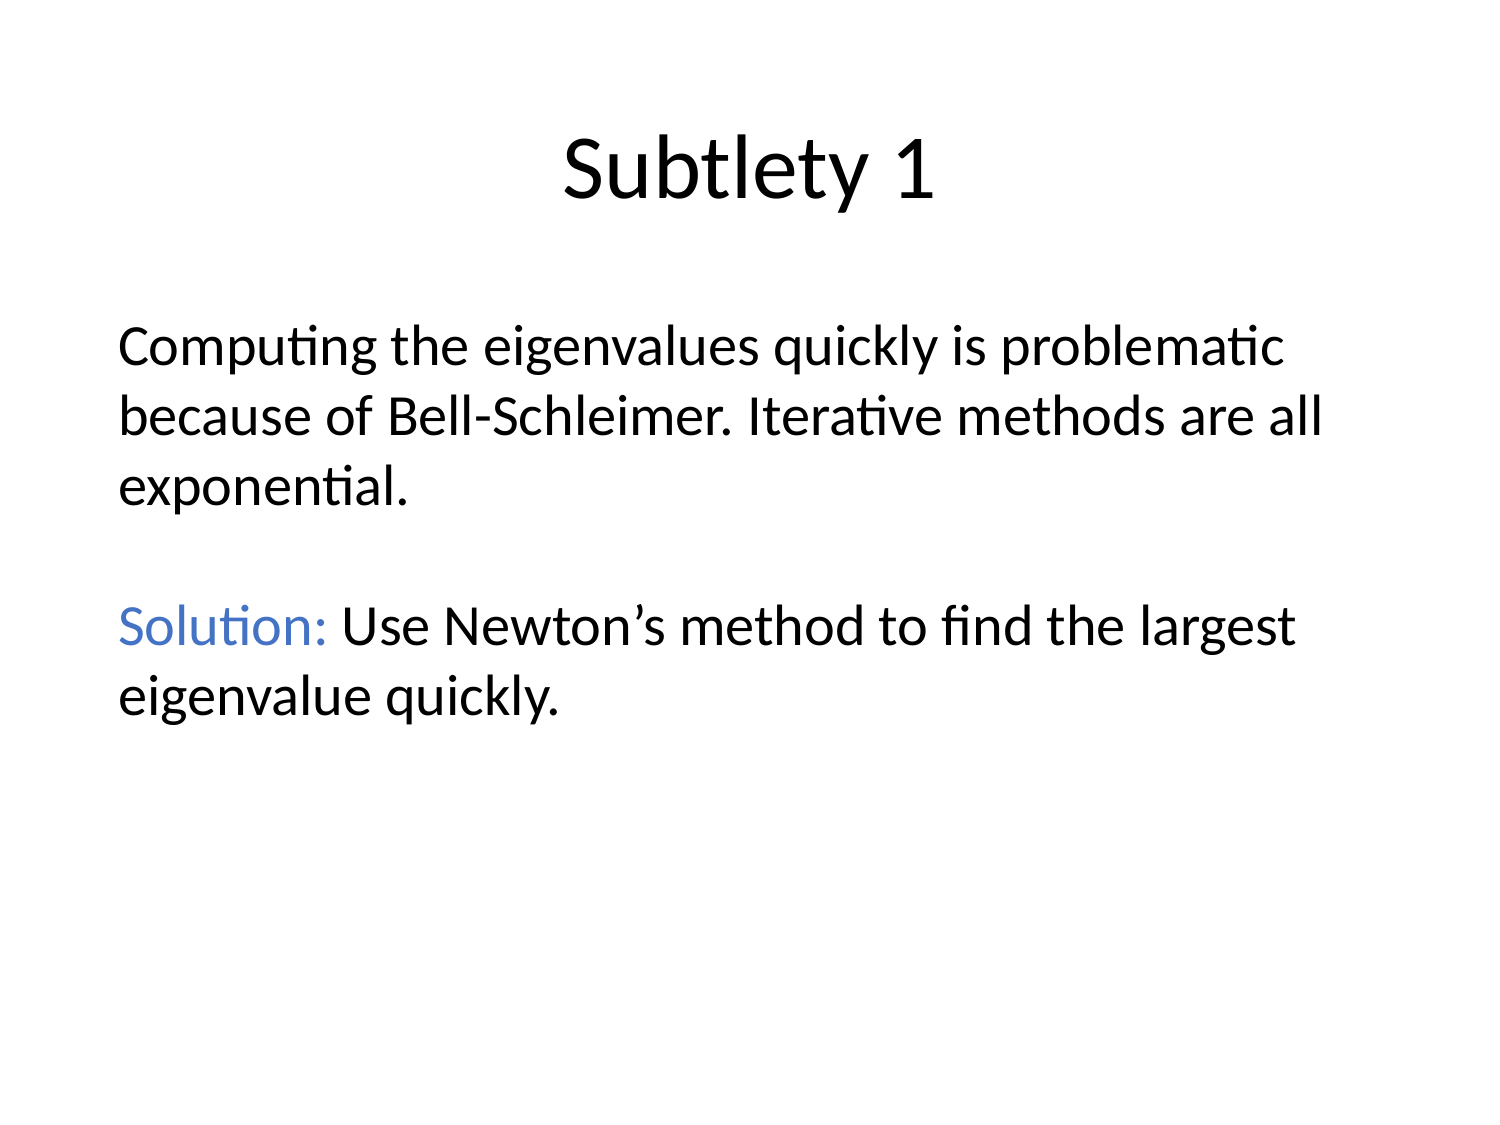

# Subtlety 1
Computing the eigenvalues quickly is problematic because of Bell-Schleimer. Iterative methods are all exponential.

Solution: Use Newton’s method to find the largest eigenvalue quickly.